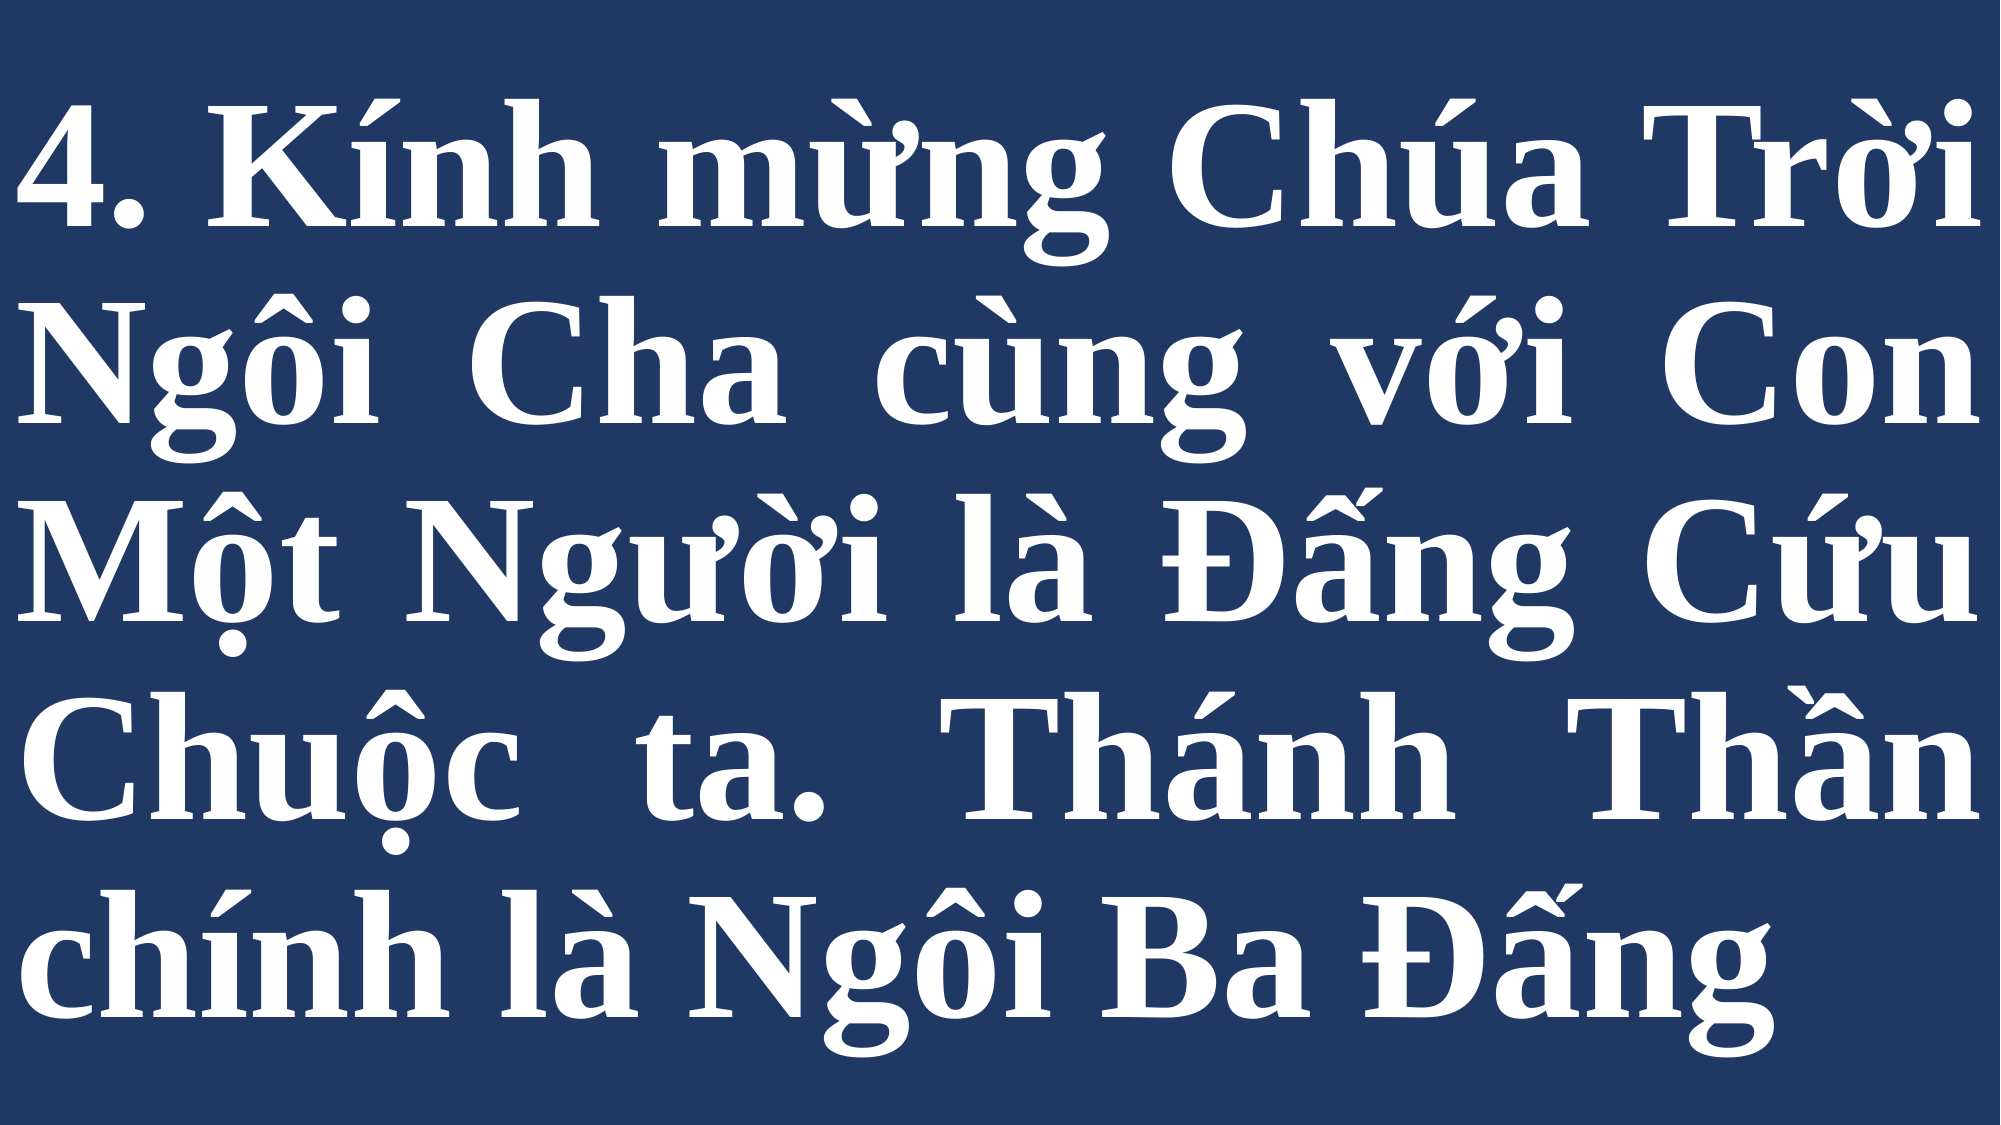

# 4. Kính mừng Chúa Trời Ngôi Cha cùng với Con Một Người là Đấng Cứu Chuộc ta. Thánh Thần chính là Ngôi Ba Đấng